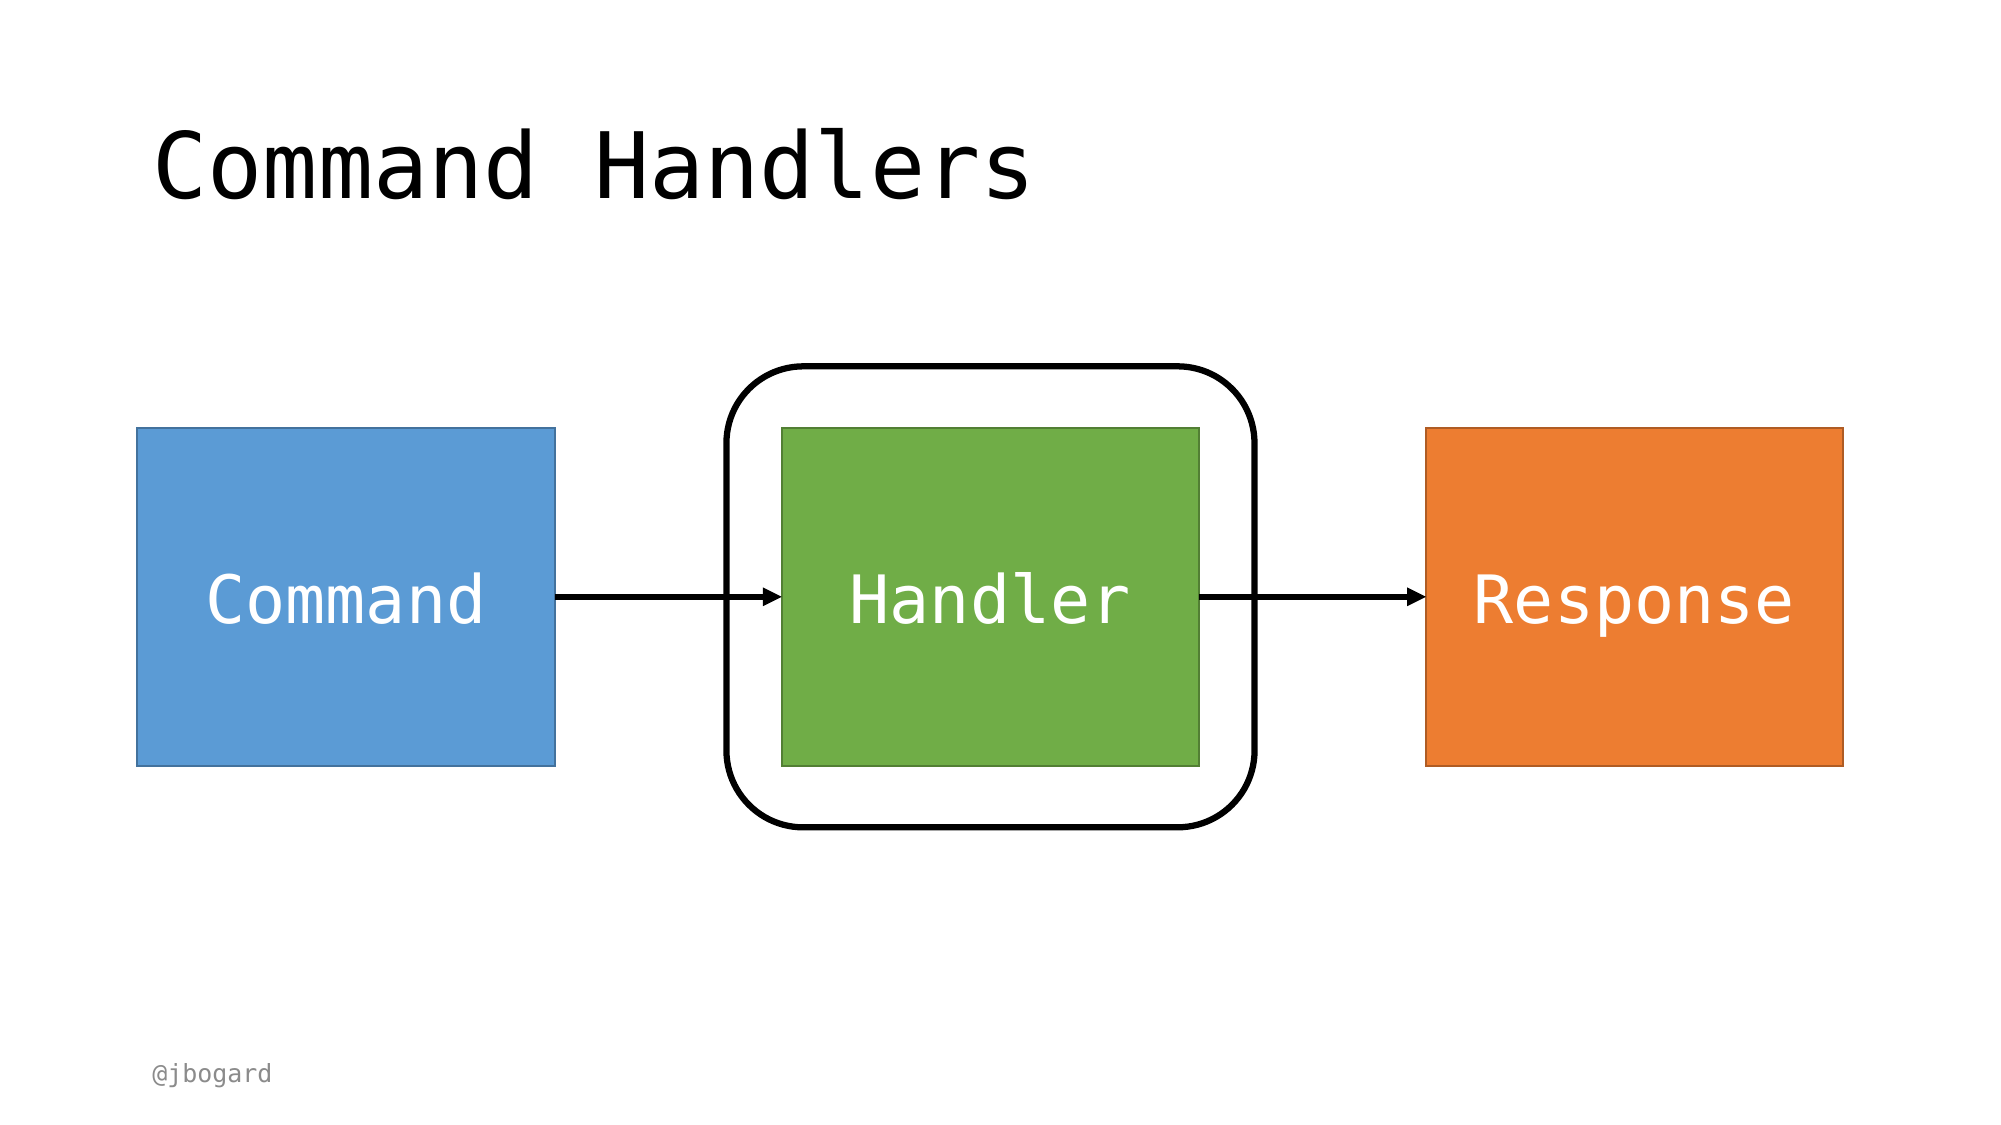

# Command Handlers

Command
Handler
Response
@jbogard